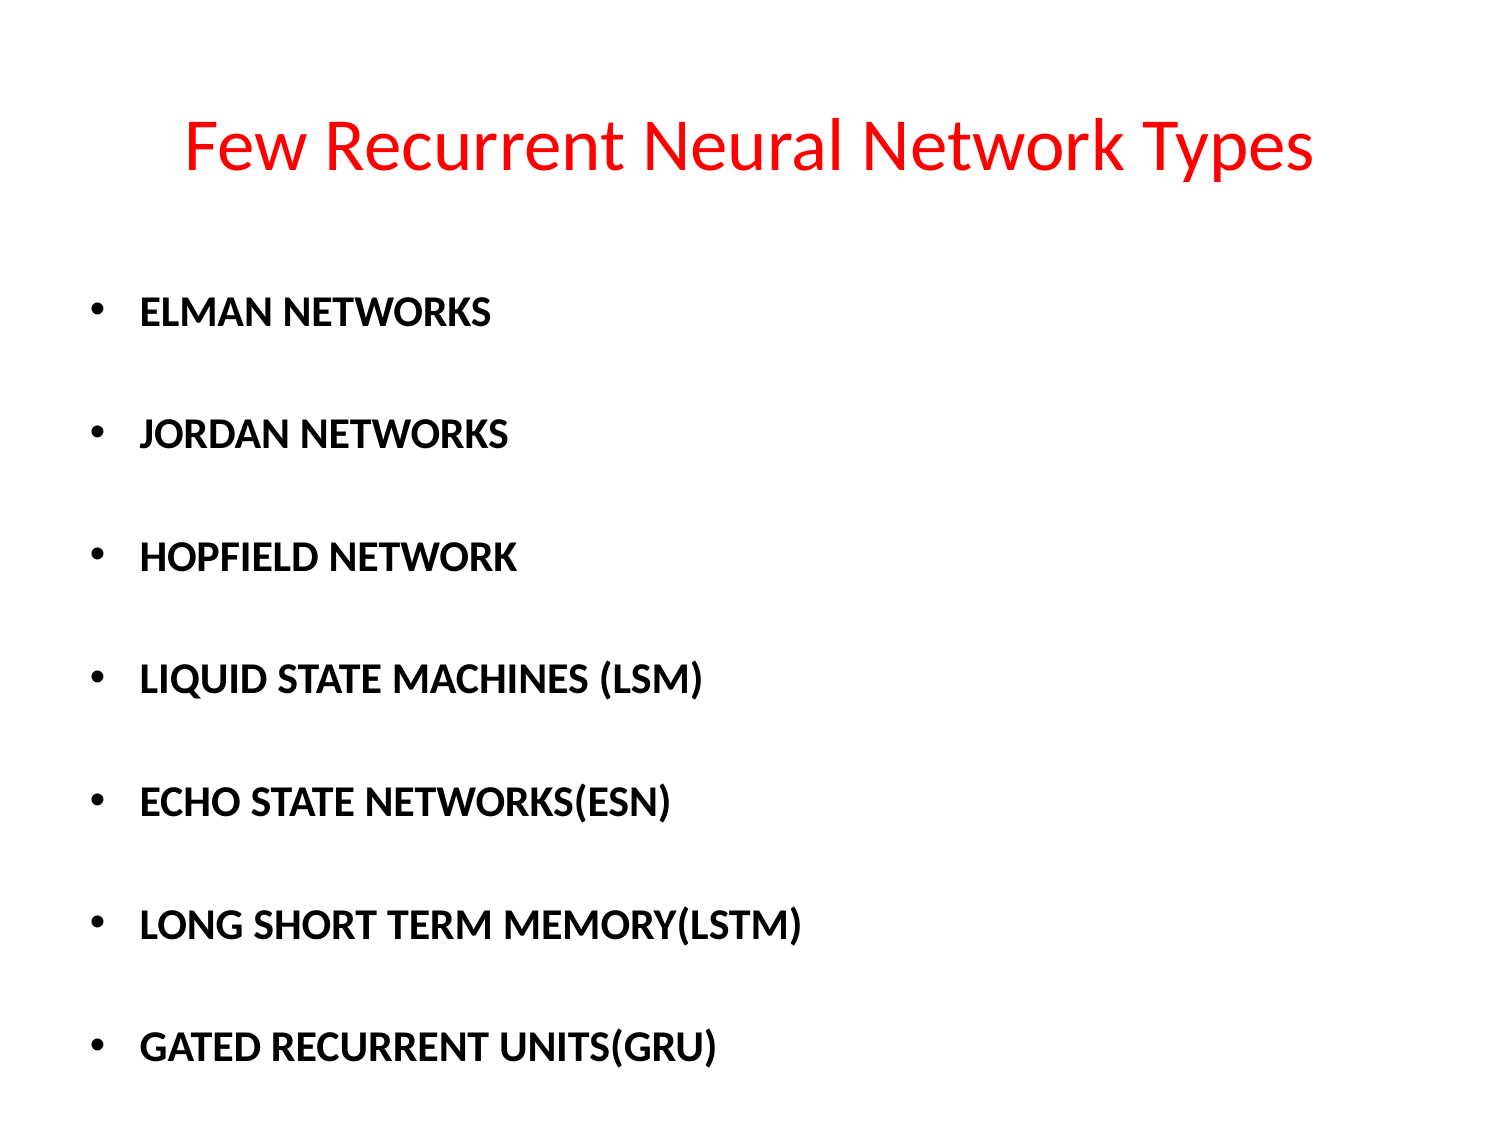

Few Recurrent Neural Network Types
ELMAN NETWORKS

JORDAN NETWORKS

HOPFIELD NETWORK

LIQUID STATE MACHINES (LSM)

ECHO STATE NETWORKS(ESN)

LONG SHORT TERM MEMORY(LSTM)

GATED RECURRENT UNITS(GRU)